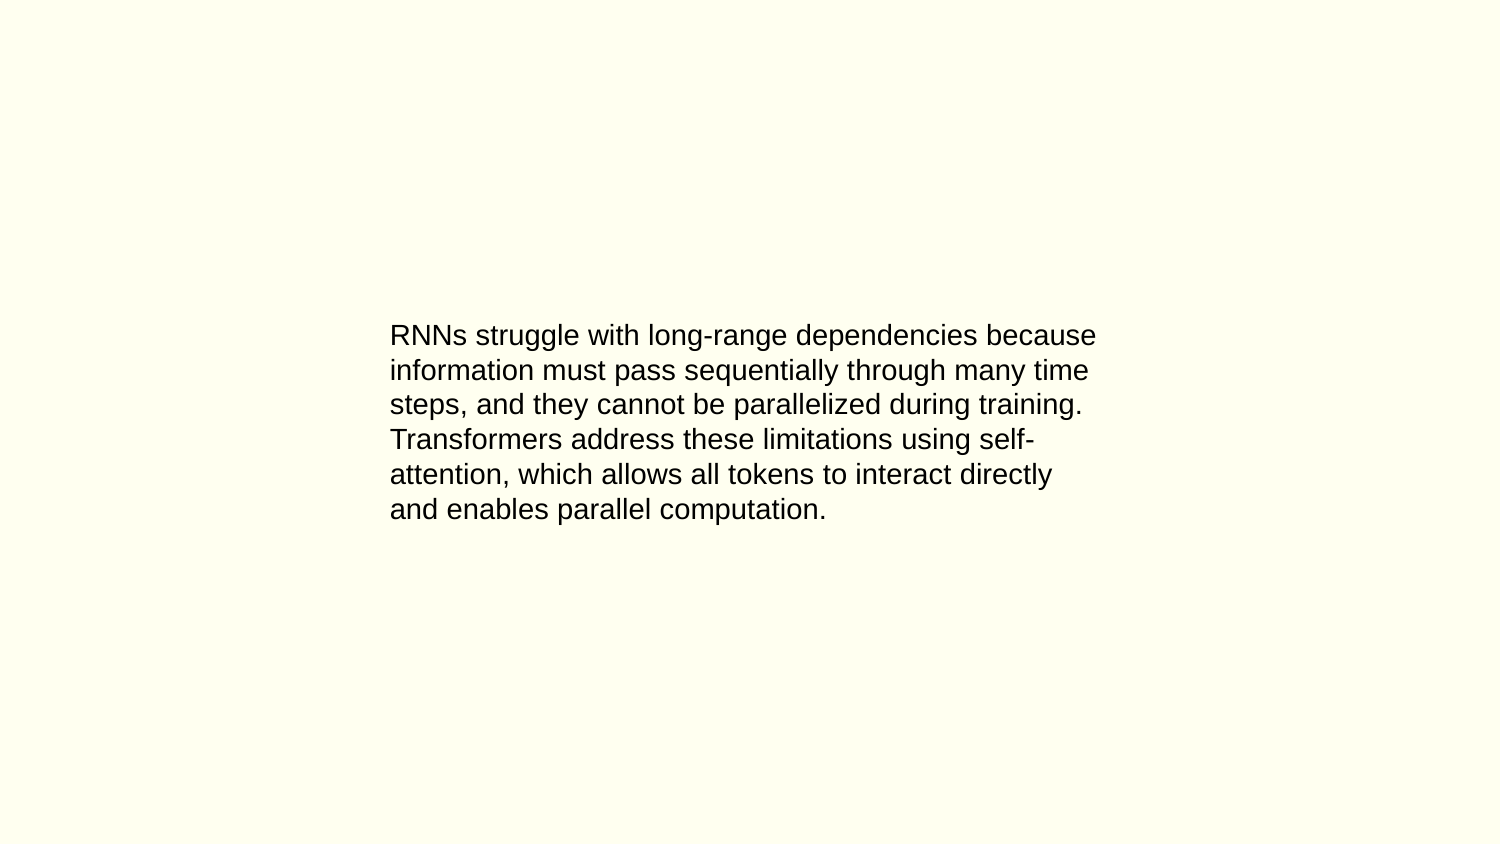

RNNs struggle with long-range dependencies because information must pass sequentially through many time steps, and they cannot be parallelized during training. Transformers address these limitations using self-attention, which allows all tokens to interact directly and enables parallel computation.